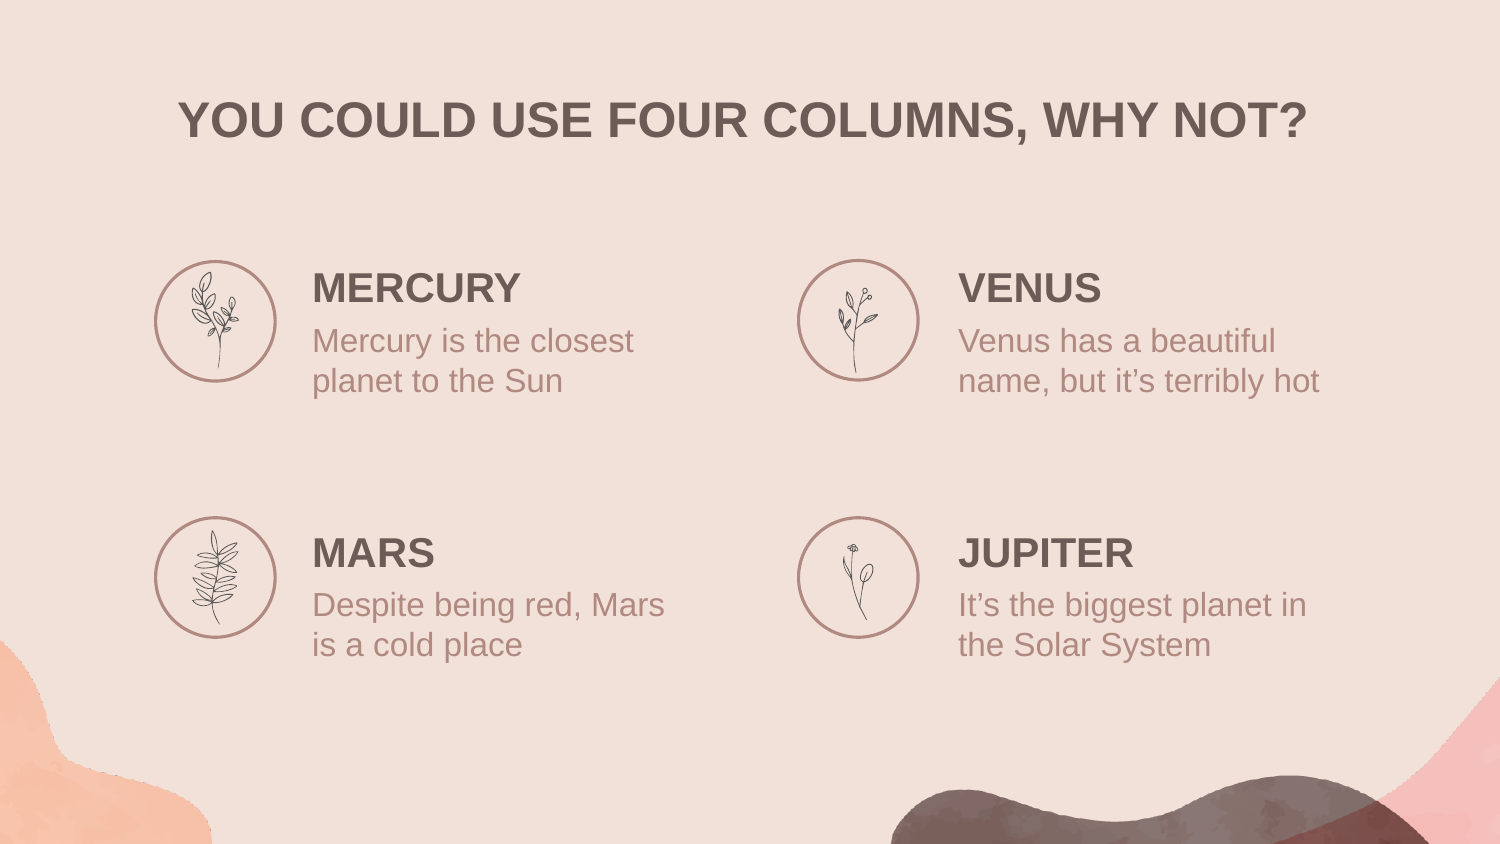

# YOU COULD USE FOUR COLUMNS, WHY NOT?
MERCURY
VENUS

Mercury is the closest planet to the Sun
Venus has a beautiful name, but it’s terribly hot
JUPITER
MARS

Despite being red, Mars is a cold place
It’s the biggest planet in the Solar System